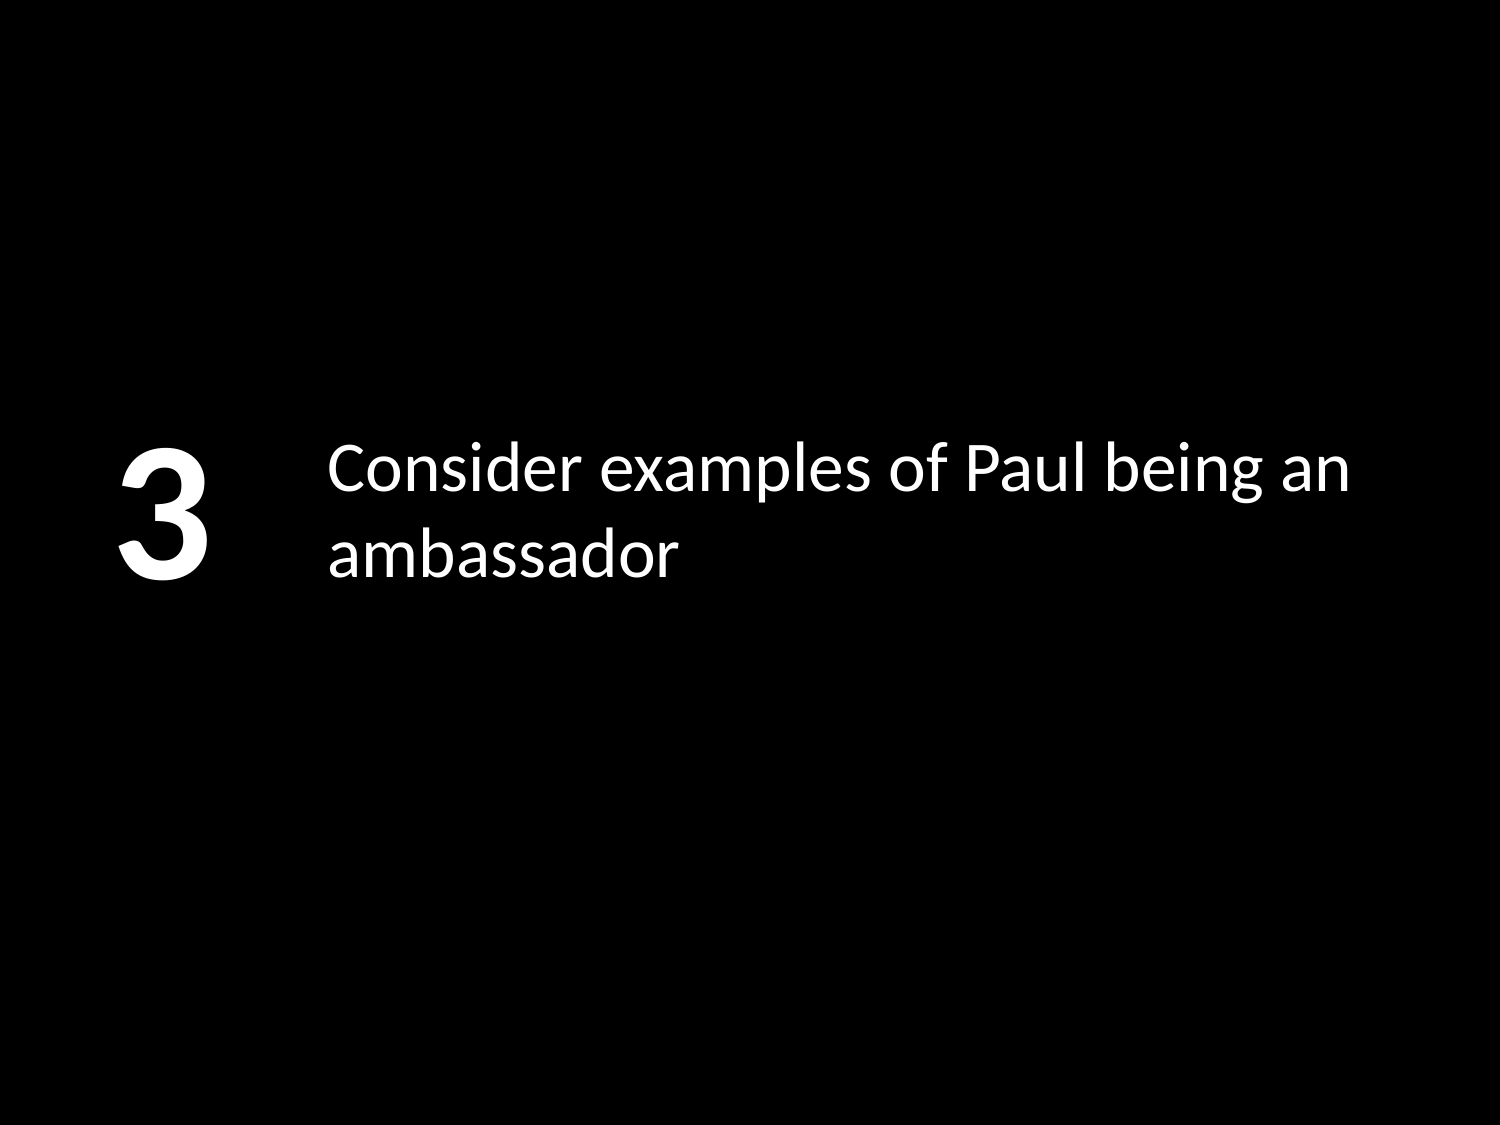

3
# Consider examples of Paul being an ambassador